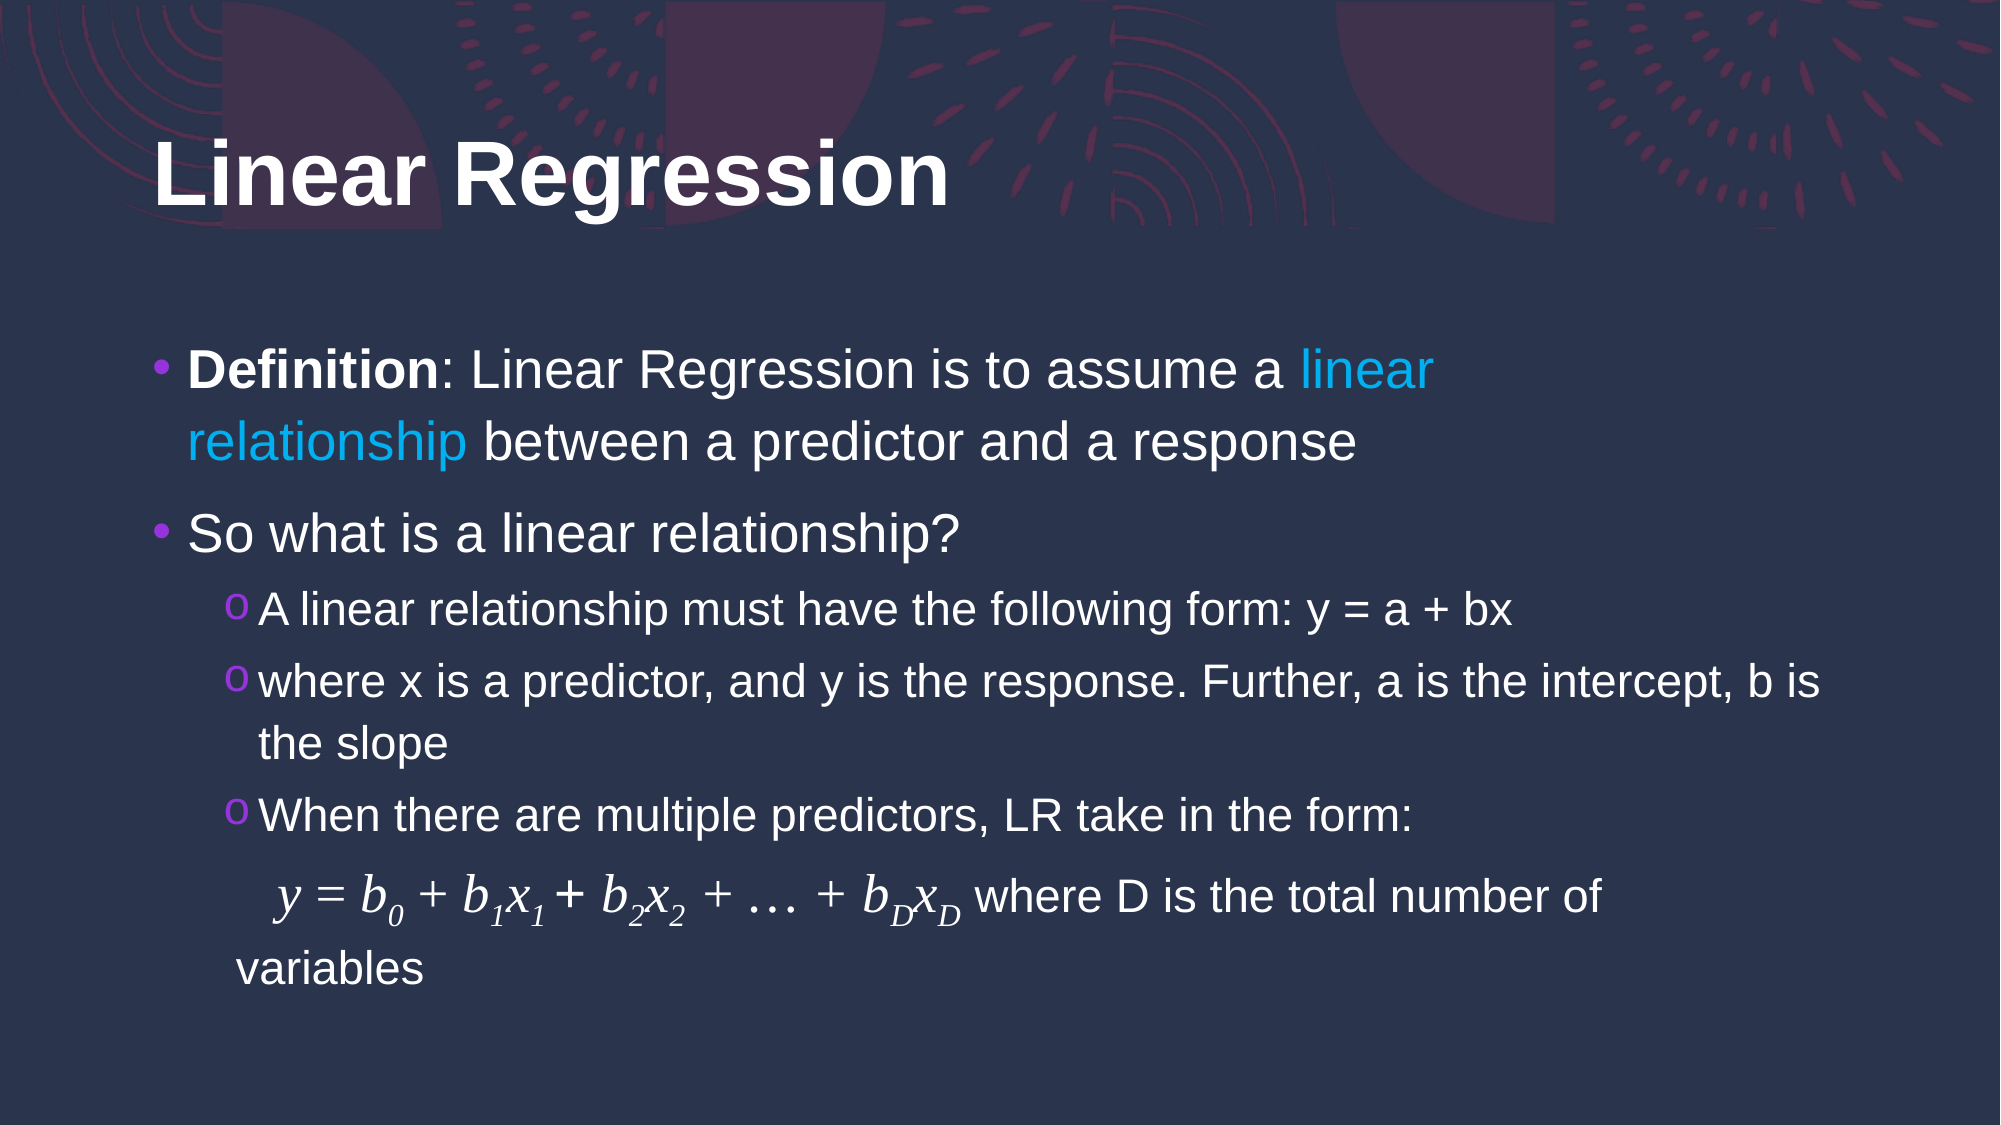

# Linear Regression
Definition: Linear Regression is to assume a linear relationship between a predictor and a response
So what is a linear relationship?
A linear relationship must have the following form: y = a + bx
where x is a predictor, and y is the response. Further, a is the intercept, b is the slope
When there are multiple predictors, LR take in the form:
 y = b0 + b1x1 + b2x2 + … + bDxD where D is the total number of         variables